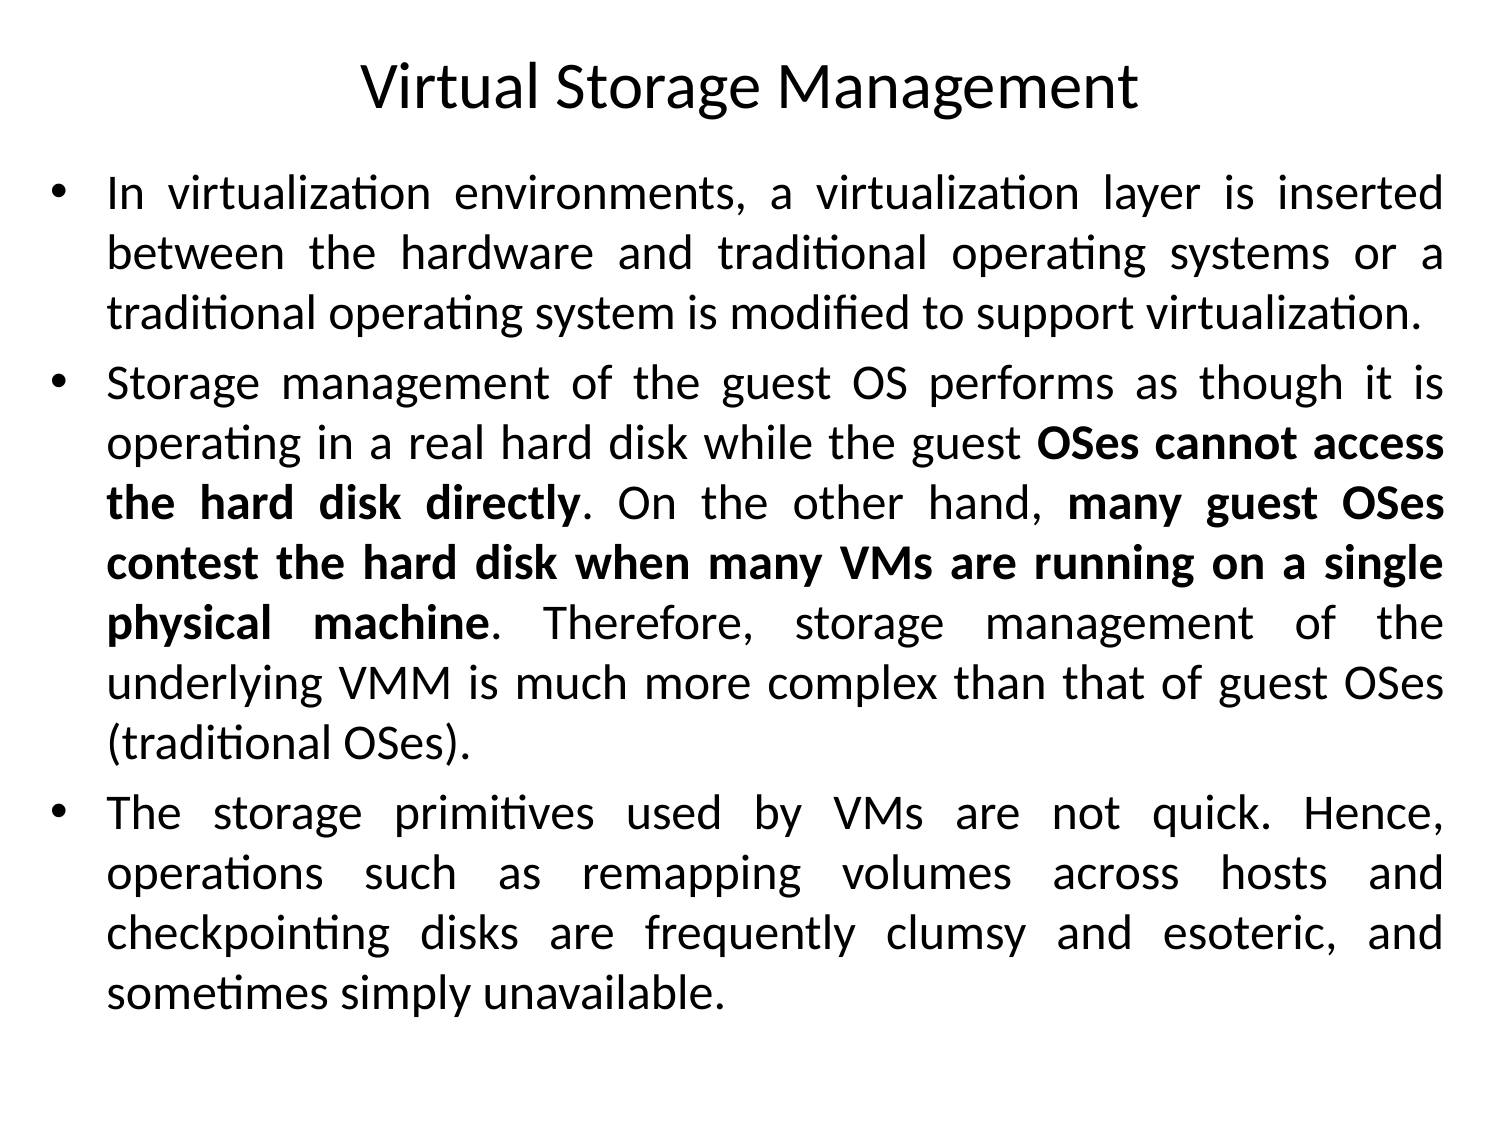

# Virtual Storage Management
In virtualization environments, a virtualization layer is inserted between the hardware and traditional operating systems or a traditional operating system is modified to support virtualization.
Storage management of the guest OS performs as though it is operating in a real hard disk while the guest OSes cannot access the hard disk directly. On the other hand, many guest OSes contest the hard disk when many VMs are running on a single physical machine. Therefore, storage management of the underlying VMM is much more complex than that of guest OSes (traditional OSes).
The storage primitives used by VMs are not quick. Hence, operations such as remapping volumes across hosts and checkpointing disks are frequently clumsy and esoteric, and sometimes simply unavailable.